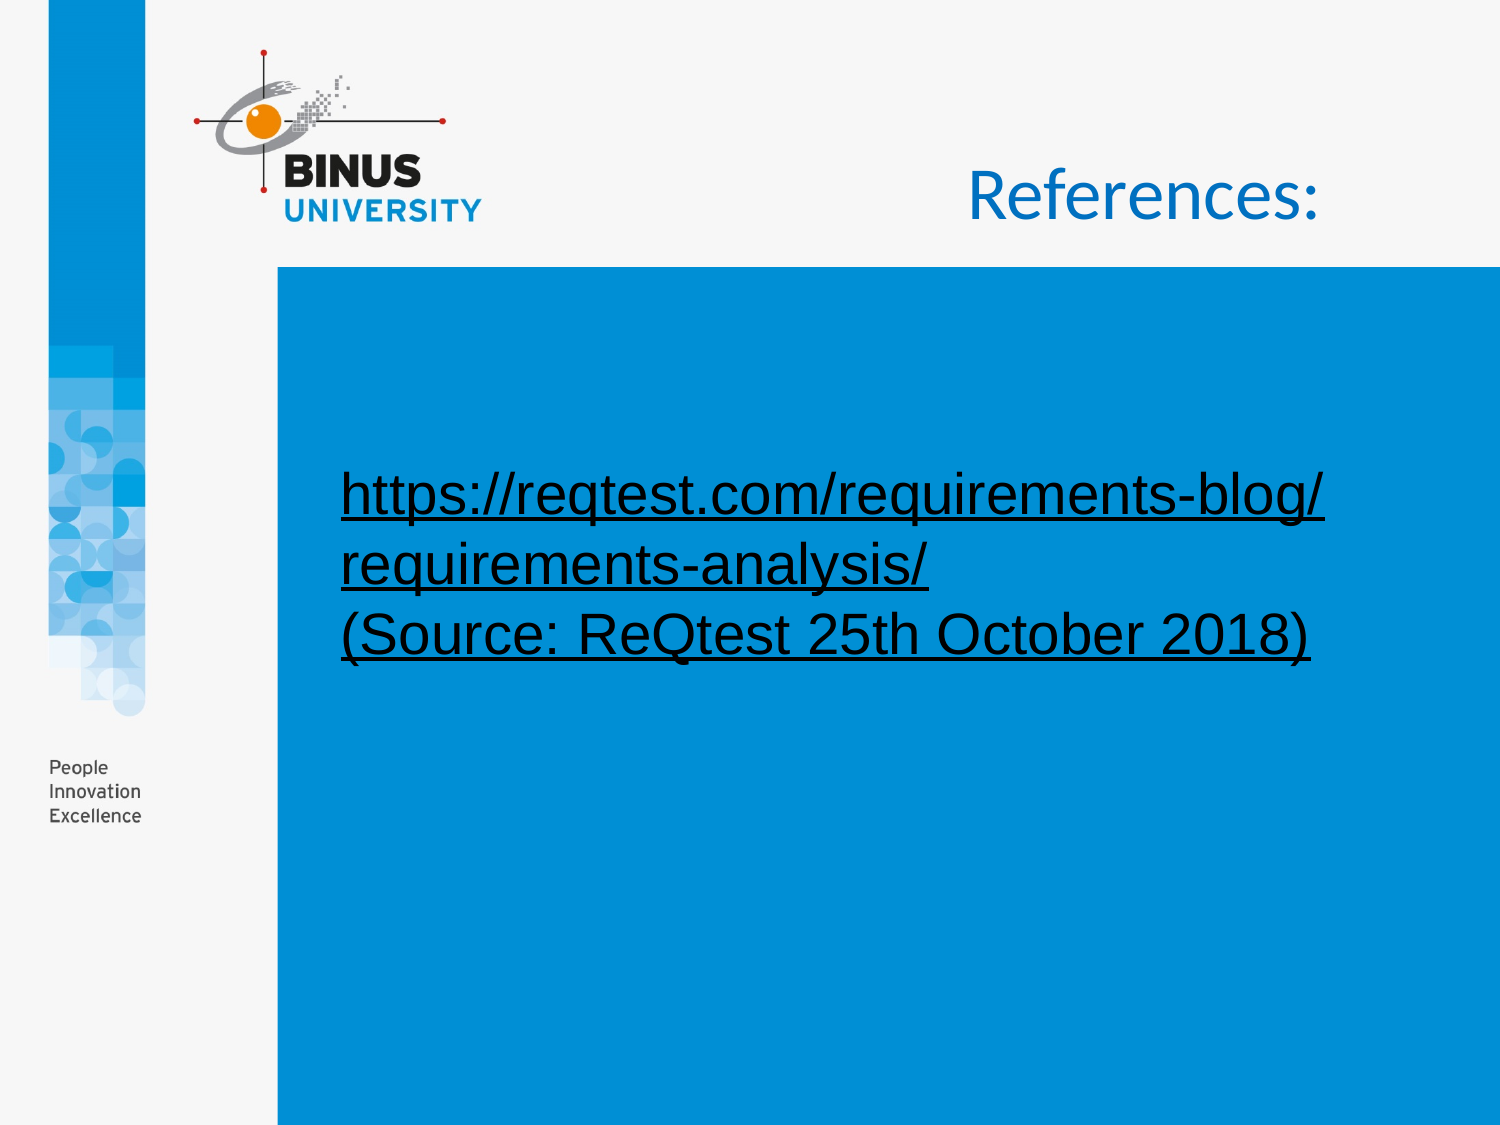

References:
https://reqtest.com/requirements-blog/requirements-analysis/
(Source: ReQtest 25th October 2018)